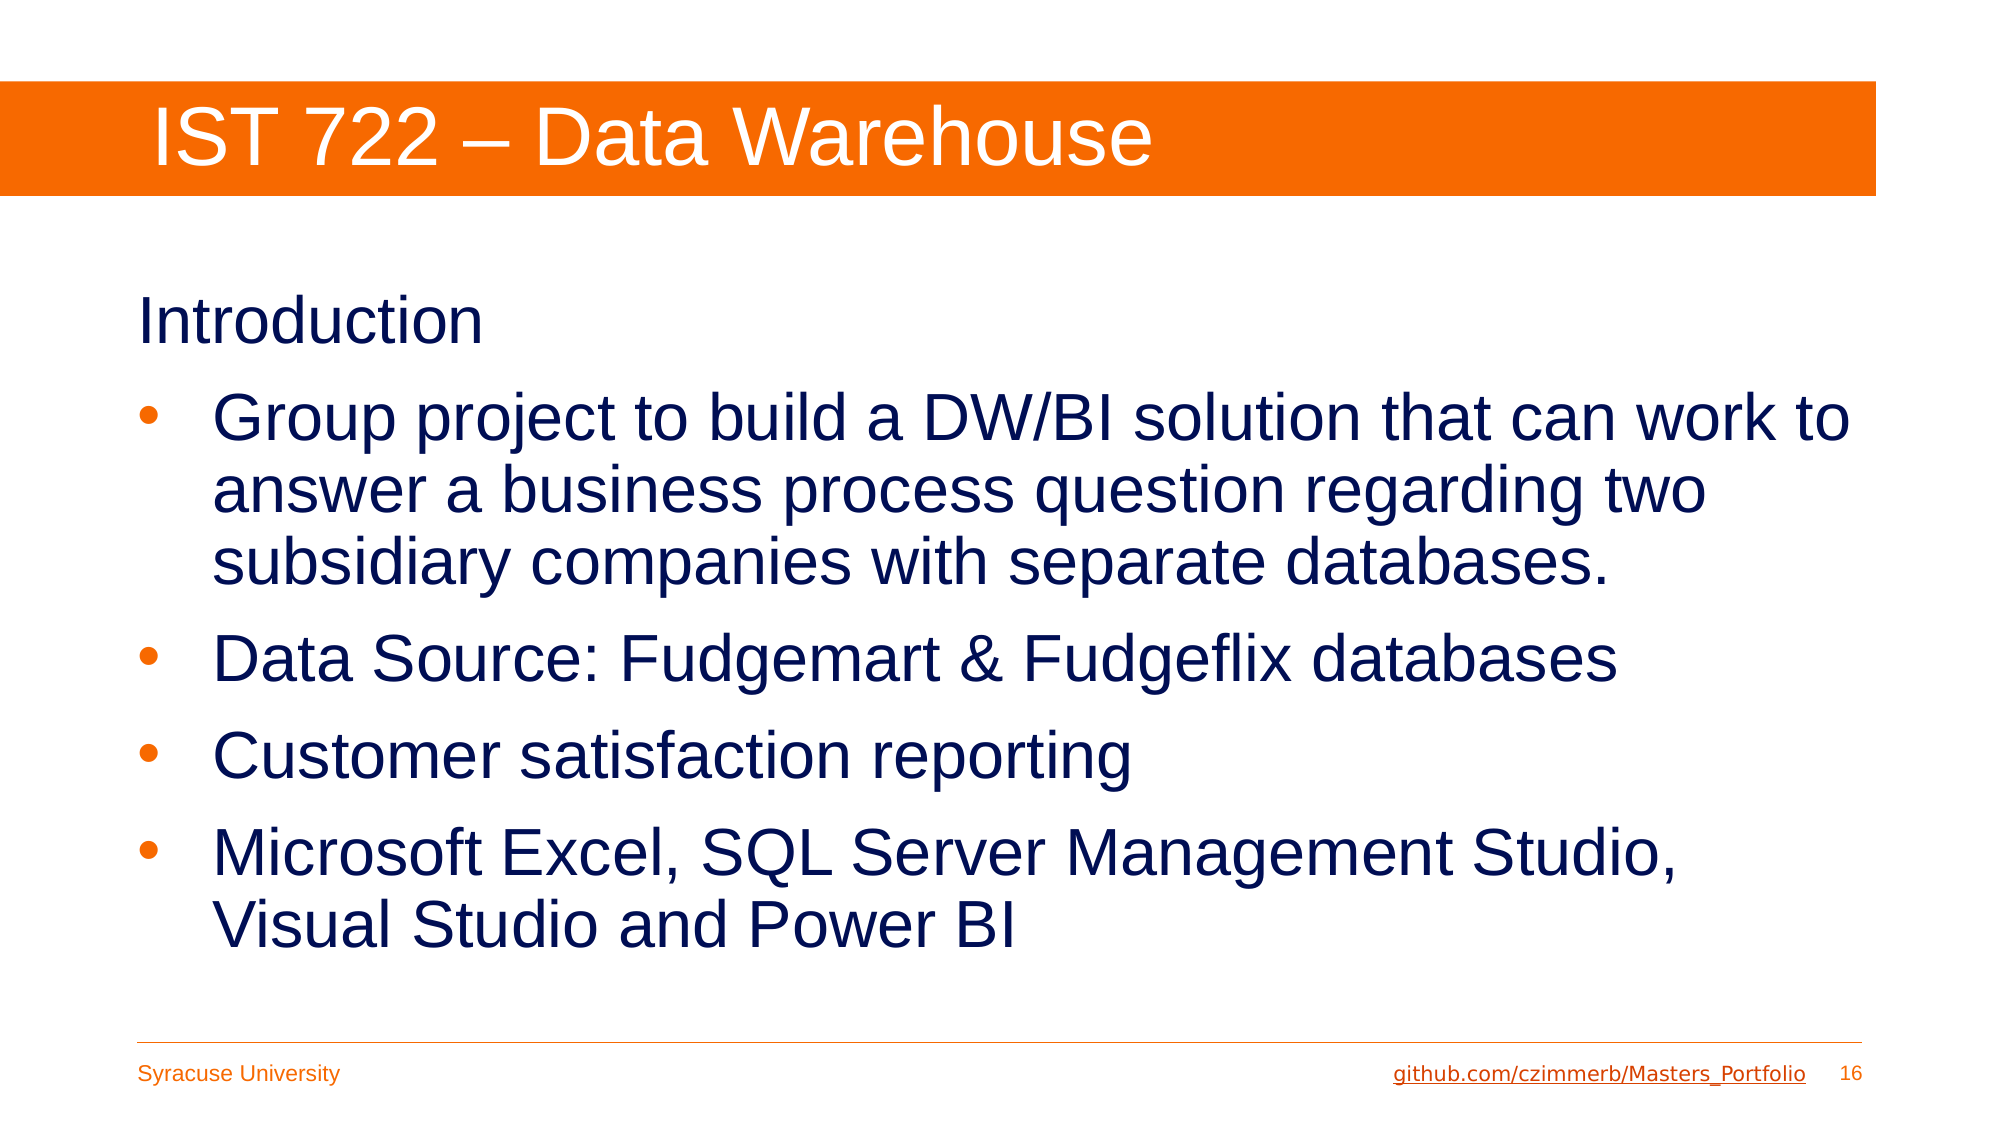

# IST 722 – Data Warehouse

Introduction
Group project to build a DW/BI solution that can work to answer a business process question regarding two subsidiary companies with separate databases.
Data Source: Fudgemart & Fudgeflix databases
Customer satisfaction reporting
Microsoft Excel, SQL Server Management Studio, Visual Studio and Power BI
github.com/czimmerb/Masters_Portfolio